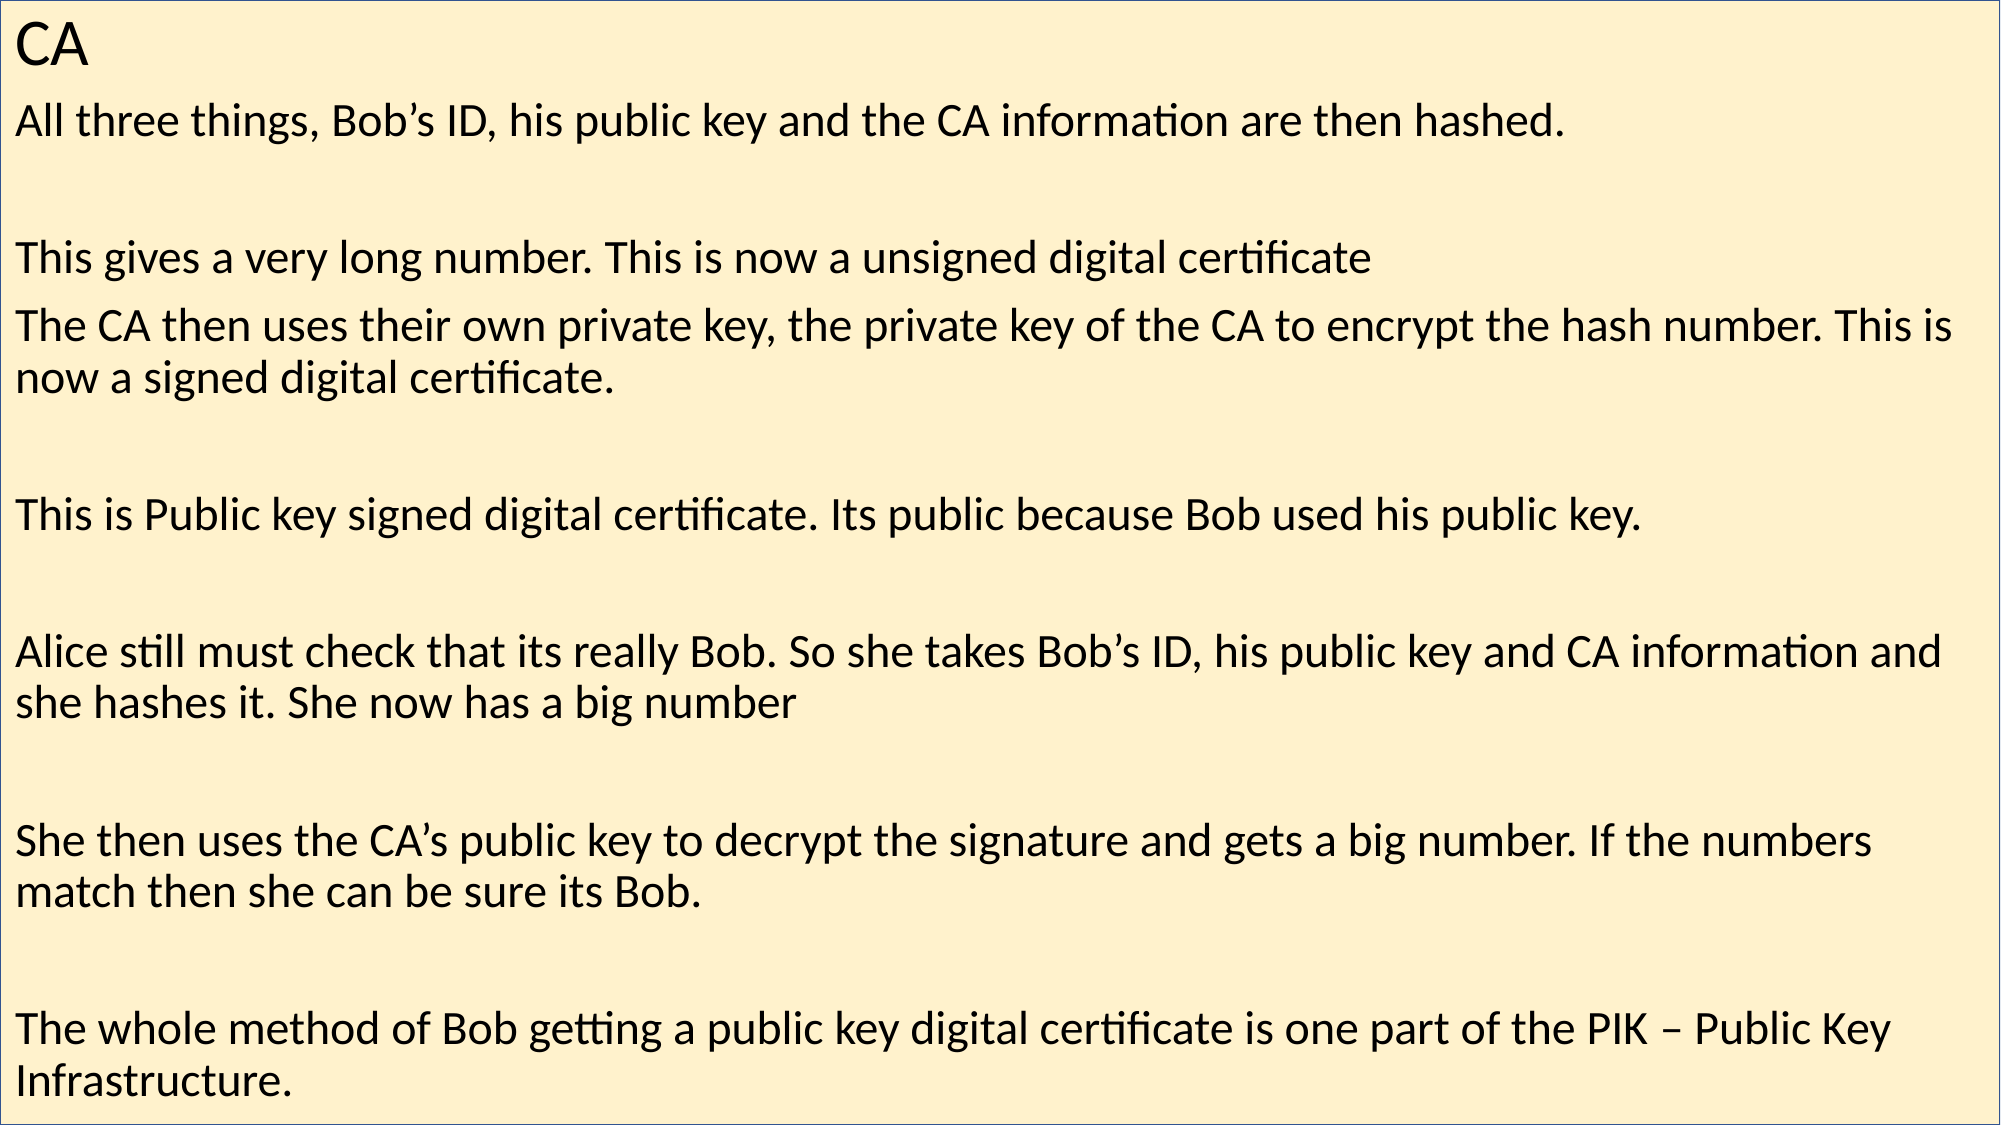

# CA
All three things, Bob’s ID, his public key and the CA information are then hashed.

This gives a very long number. This is now a unsigned digital certificate
The CA then uses their own private key, the private key of the CA to encrypt the hash number. This is now a signed digital certificate.

This is Public key signed digital certificate. Its public because Bob used his public key.

Alice still must check that its really Bob. So she takes Bob’s ID, his public key and CA information and she hashes it. She now has a big number

She then uses the CA’s public key to decrypt the signature and gets a big number. If the numbers match then she can be sure its Bob.

The whole method of Bob getting a public key digital certificate is one part of the PIK – Public Key Infrastructure.